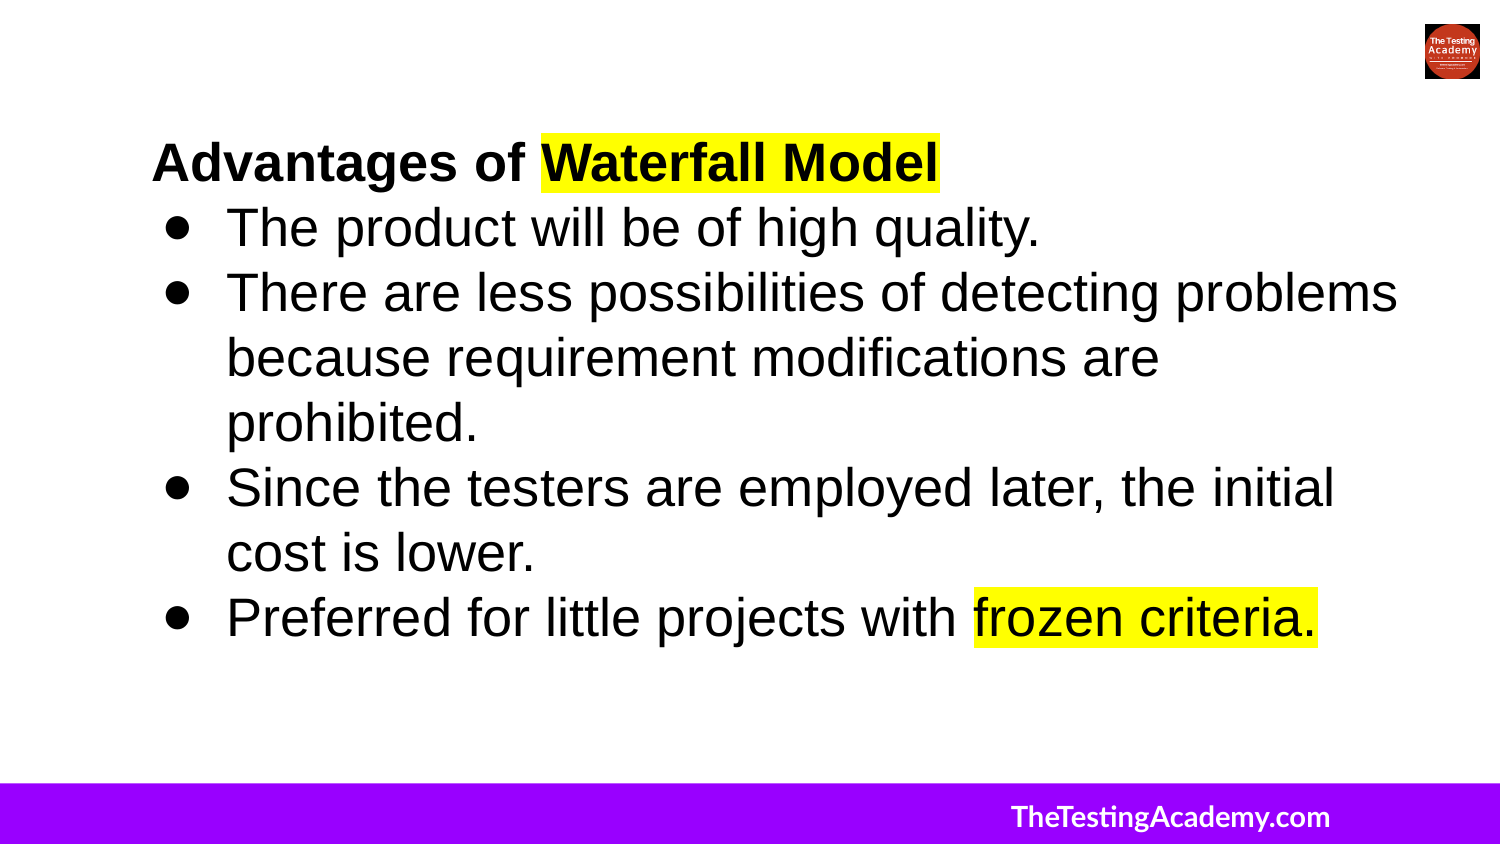

Advantages of Waterfall Model
The product will be of high quality.
There are less possibilities of detecting problems because requirement modifications are prohibited.
Since the testers are employed later, the initial cost is lower.
Preferred for little projects with frozen criteria.